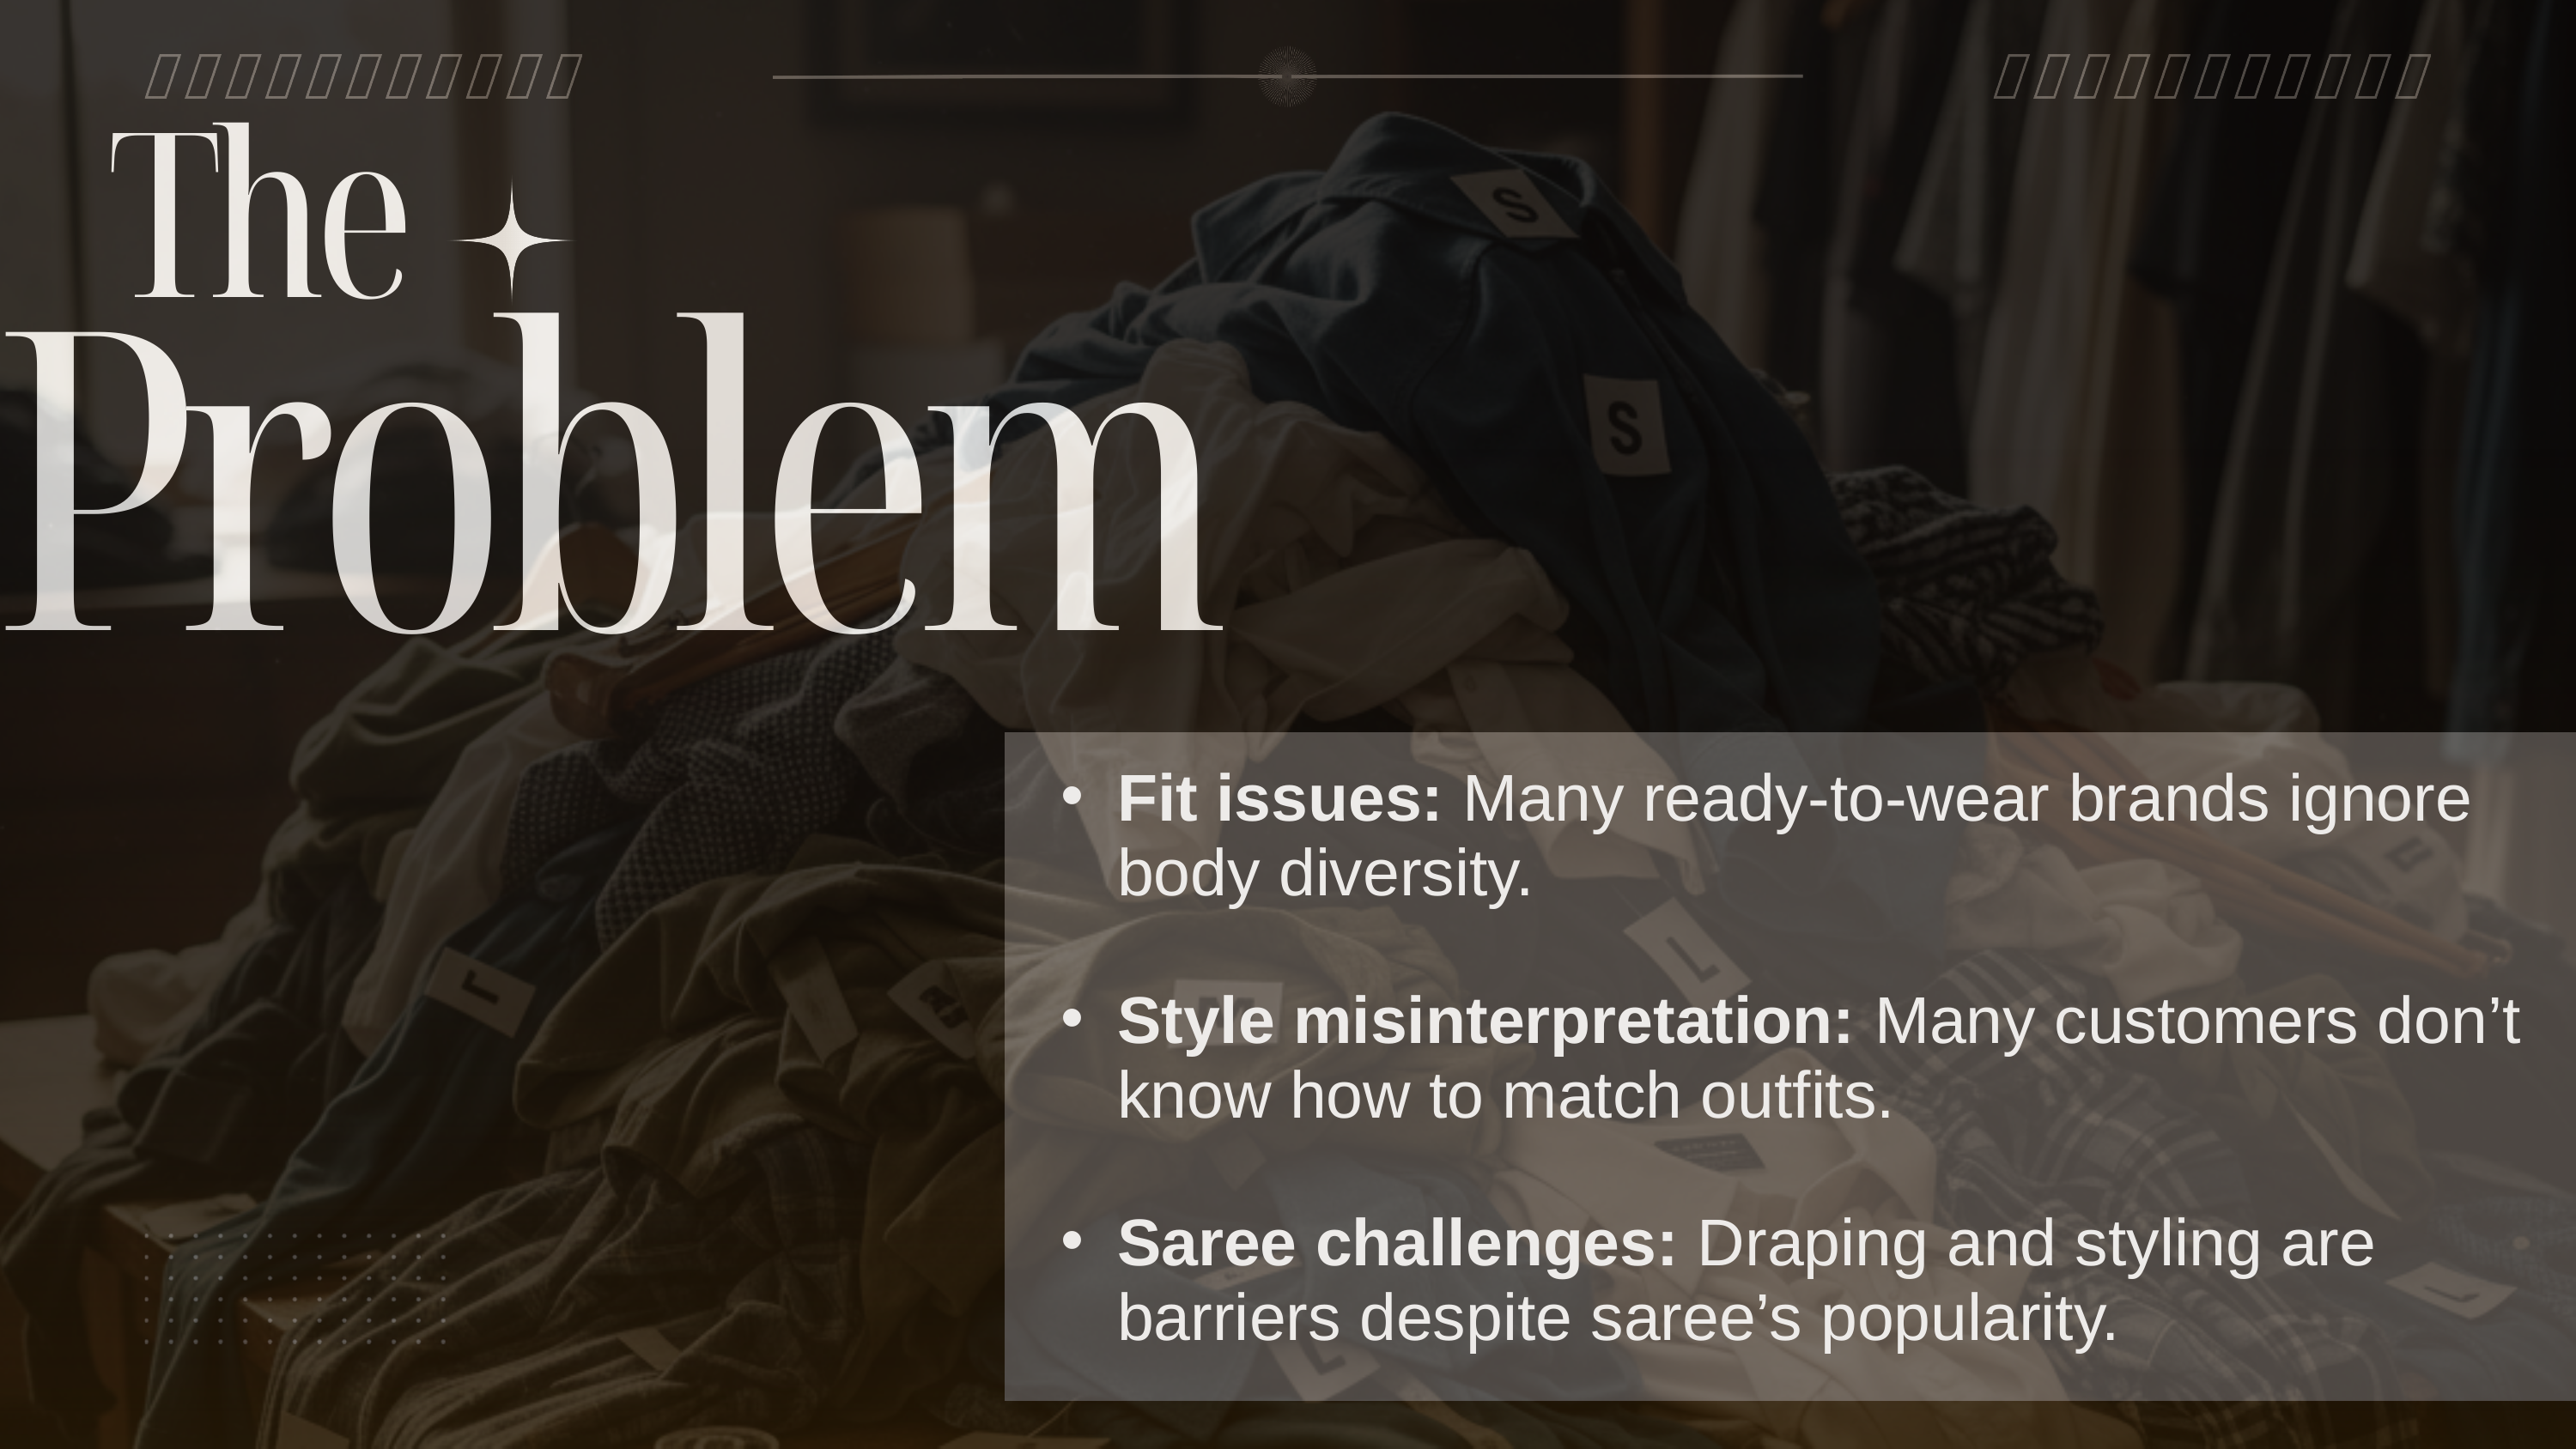

The

 Problem

Fit issues: Many ready-to-wear brands ignore body diversity.

Style misinterpretation: Many customers don’t know how to match outfits.

Saree challenges: Draping and styling are barriers despite saree’s popularity.